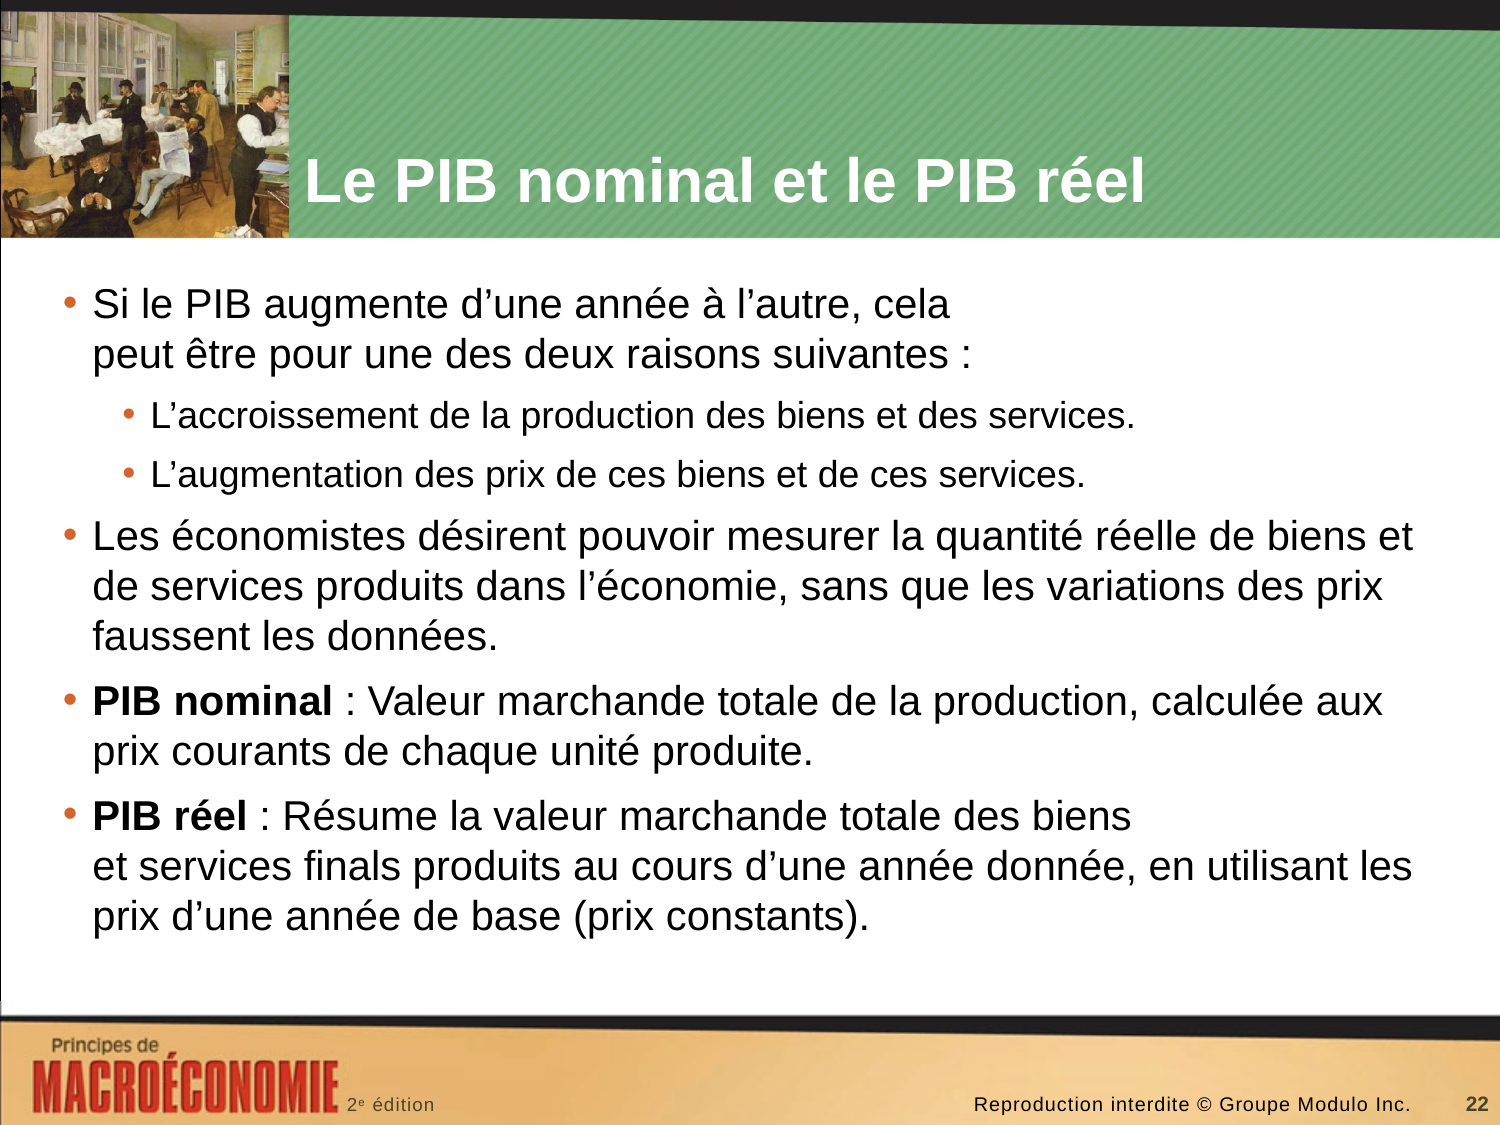

# Le PIB nominal et le PIB réel
Si le PIB augmente d’une année à l’autre, cela
peut être pour une des deux raisons suivantes :
L’accroissement de la production des biens et des services.
L’augmentation des prix de ces biens et de ces services.
Les économistes désirent pouvoir mesurer la quantité réelle de biens et de services produits dans l’économie, sans que les variations des prix faussent les données.
PIB nominal : Valeur marchande totale de la production, calculée aux prix courants de chaque unité produite.
PIB réel : Résume la valeur marchande totale des biens
et services finals produits au cours d’une année donnée, en utilisant les prix d’une année de base (prix constants).

22